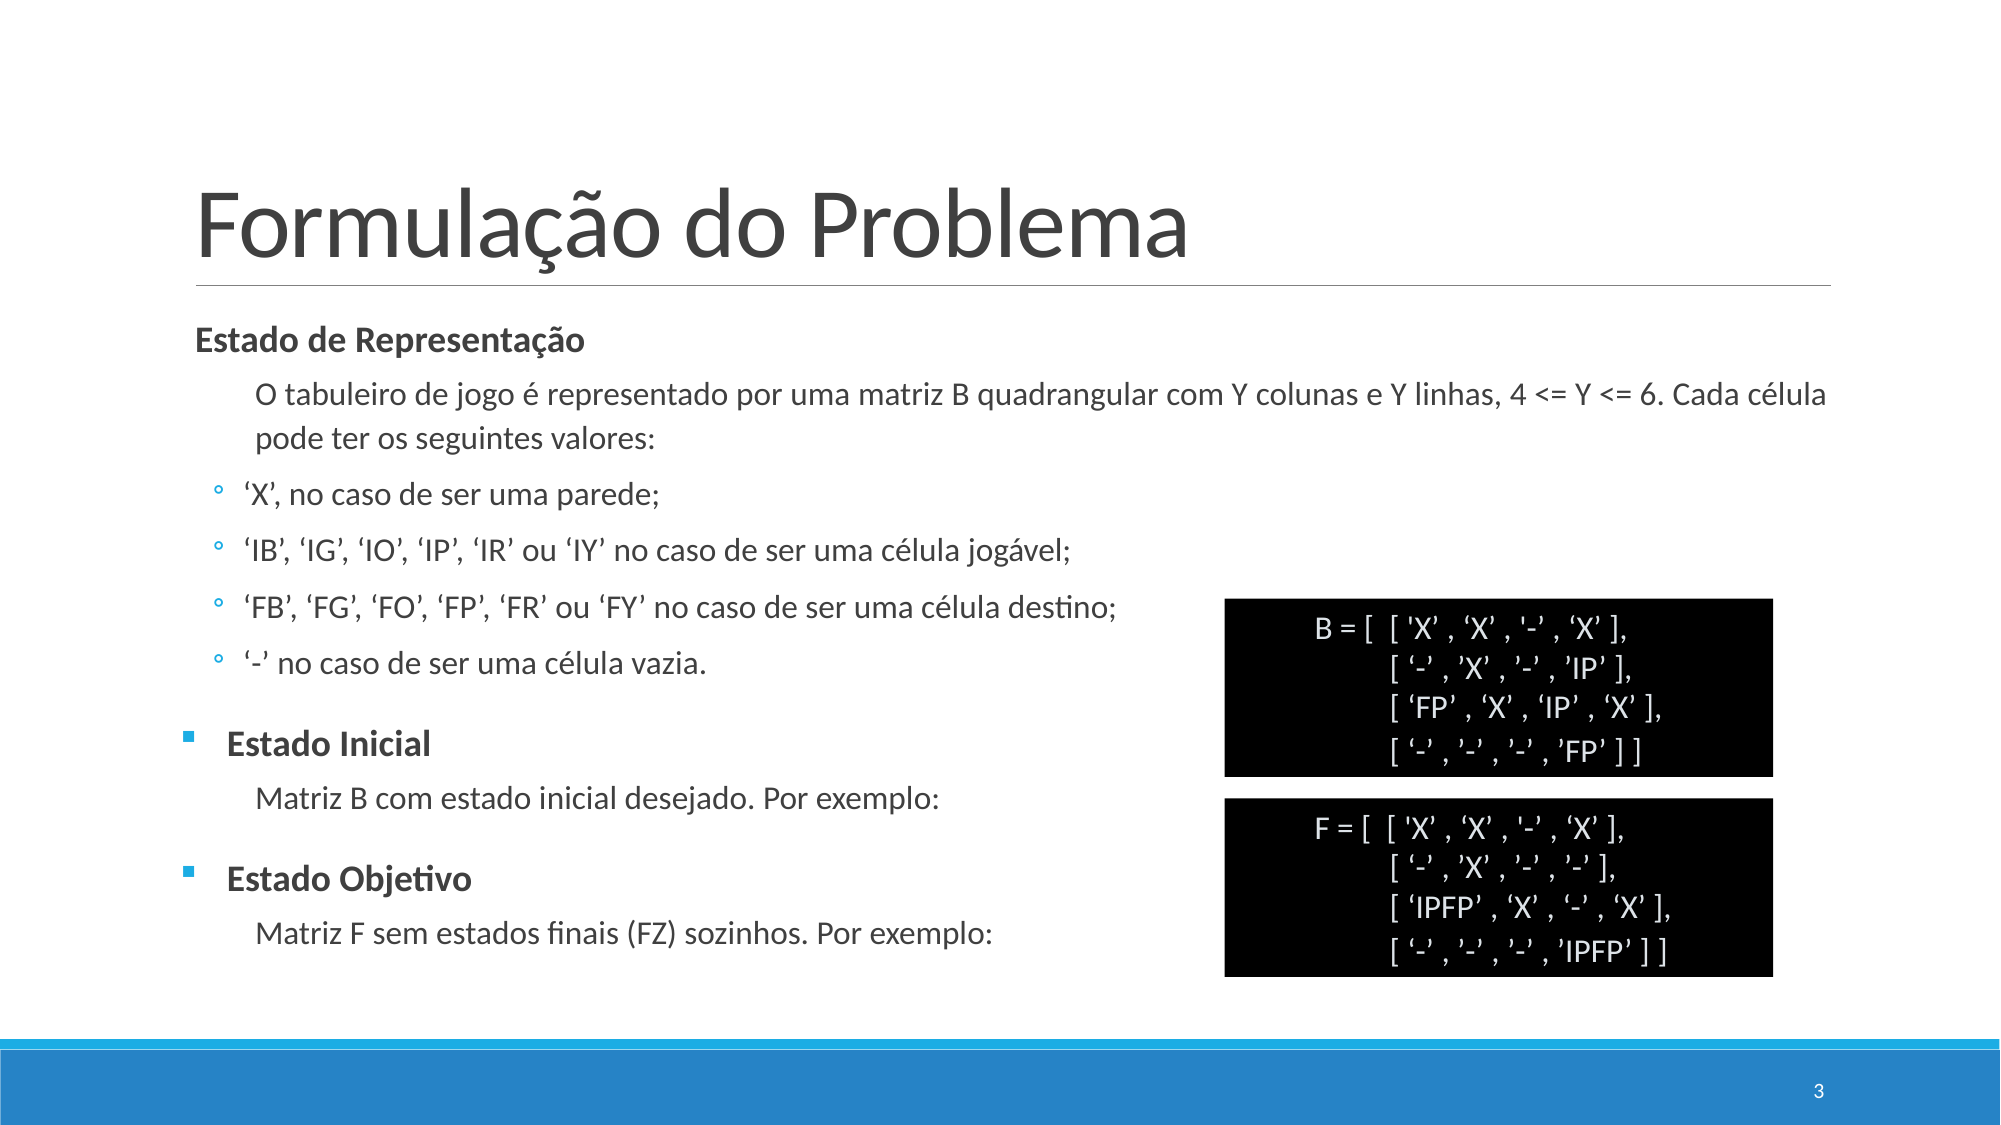

# Formulação do Problema
Estado de Representação
O tabuleiro de jogo é representado por uma matriz B quadrangular com Y colunas e Y linhas, 4 <= Y <= 6. Cada célula pode ter os seguintes valores:
‘X’, no caso de ser uma parede;
‘IB’, ‘IG’, ‘IO’, ‘IP’, ‘IR’ ou ‘IY’ no caso de ser uma célula jogável;
‘FB’, ‘FG’, ‘FO’, ‘FP’, ‘FR’ ou ‘FY’ no caso de ser uma célula destino;
‘-’ no caso de ser uma célula vazia.
Estado Inicial
Matriz B com estado inicial desejado. Por exemplo:
Estado Objetivo
Matriz F sem estados finais (FZ) sozinhos. Por exemplo:

B = [  [ 'X’ , ‘X’ , '-’ , ‘X’ ],
          [ ‘-’ , ’X’ , ’-’ , ’IP’ ],
          [ ‘FP’ , ‘X’ , ‘IP’ , ‘X’ ],
          [ ‘-’ , ’-’ , ’-’ , ’FP’ ] ]
F = [  [ 'X’ , ‘X’ , '-’ , ‘X’ ],
          [ ‘-’ , ’X’ , ’-’ , ’-’ ],
          [ ‘IPFP’ , ‘X’ , ‘-’ , ‘X’ ],
          [ ‘-’ , ’-’ , ’-’ , ’IPFP’ ] ]
3